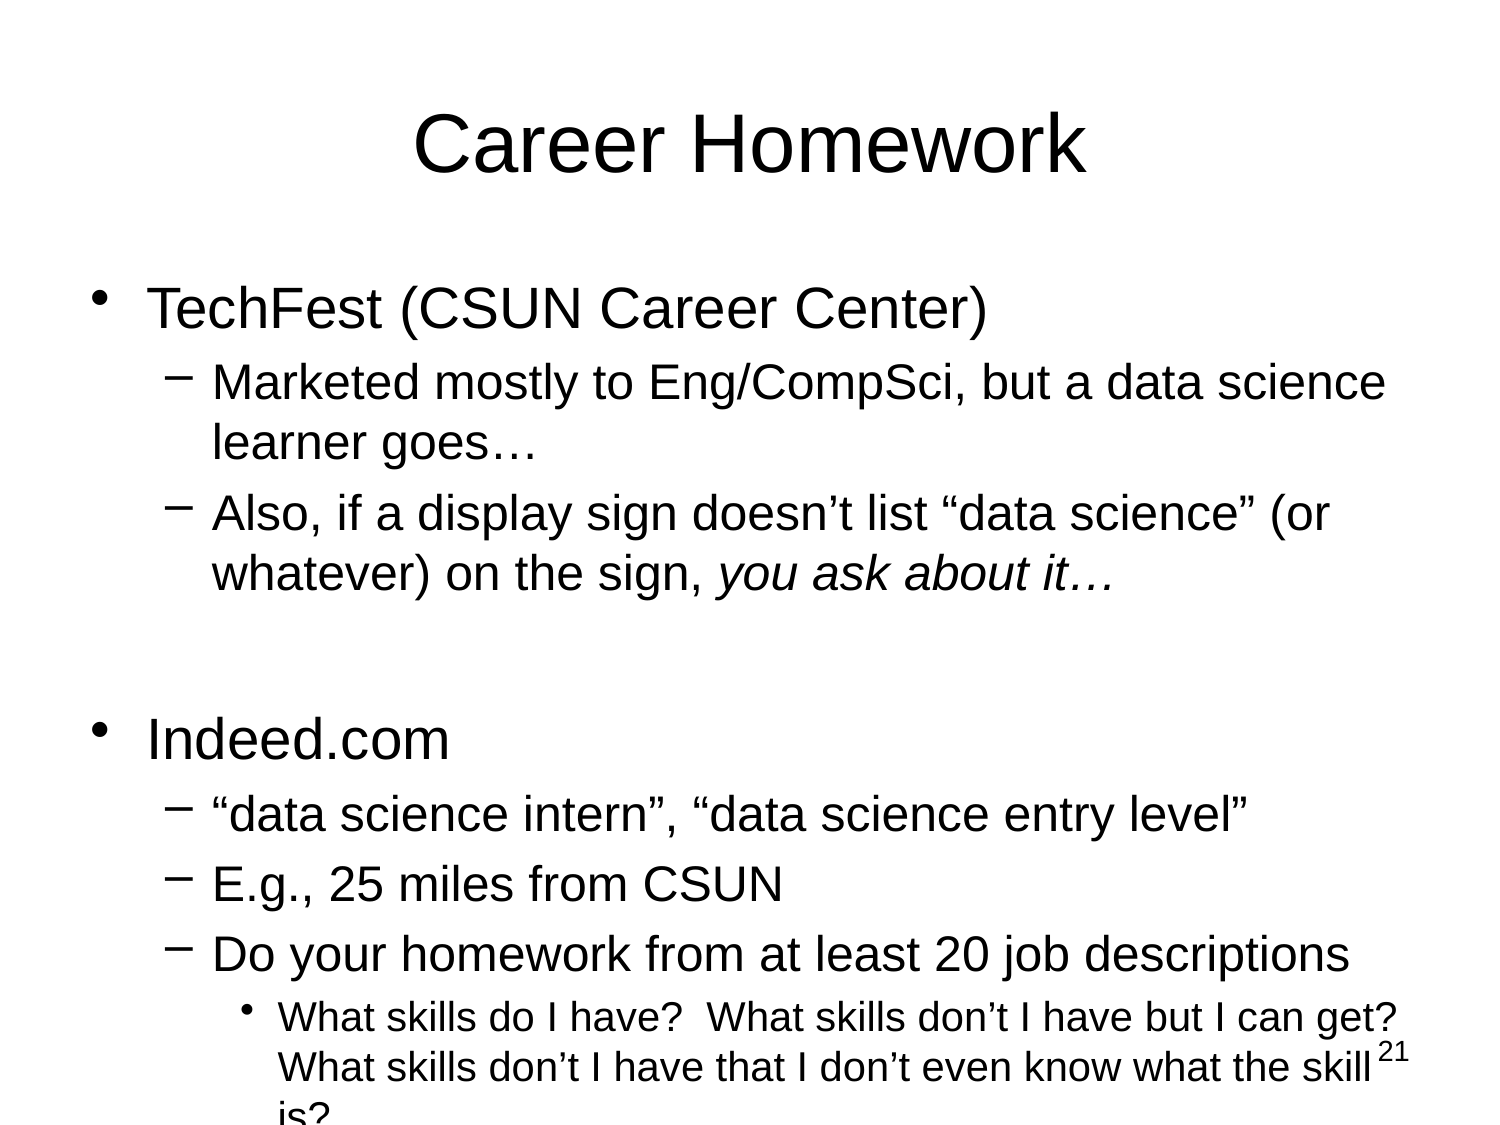

# Career Homework
TechFest (CSUN Career Center)
Marketed mostly to Eng/CompSci, but a data science learner goes…
Also, if a display sign doesn’t list “data science” (or whatever) on the sign, you ask about it…

Indeed.com
“data science intern”, “data science entry level”
E.g., 25 miles from CSUN
Do your homework from at least 20 job descriptions
What skills do I have?  What skills don’t I have but I can get?  What skills don’t I have that I don’t even know what the skill is?
21